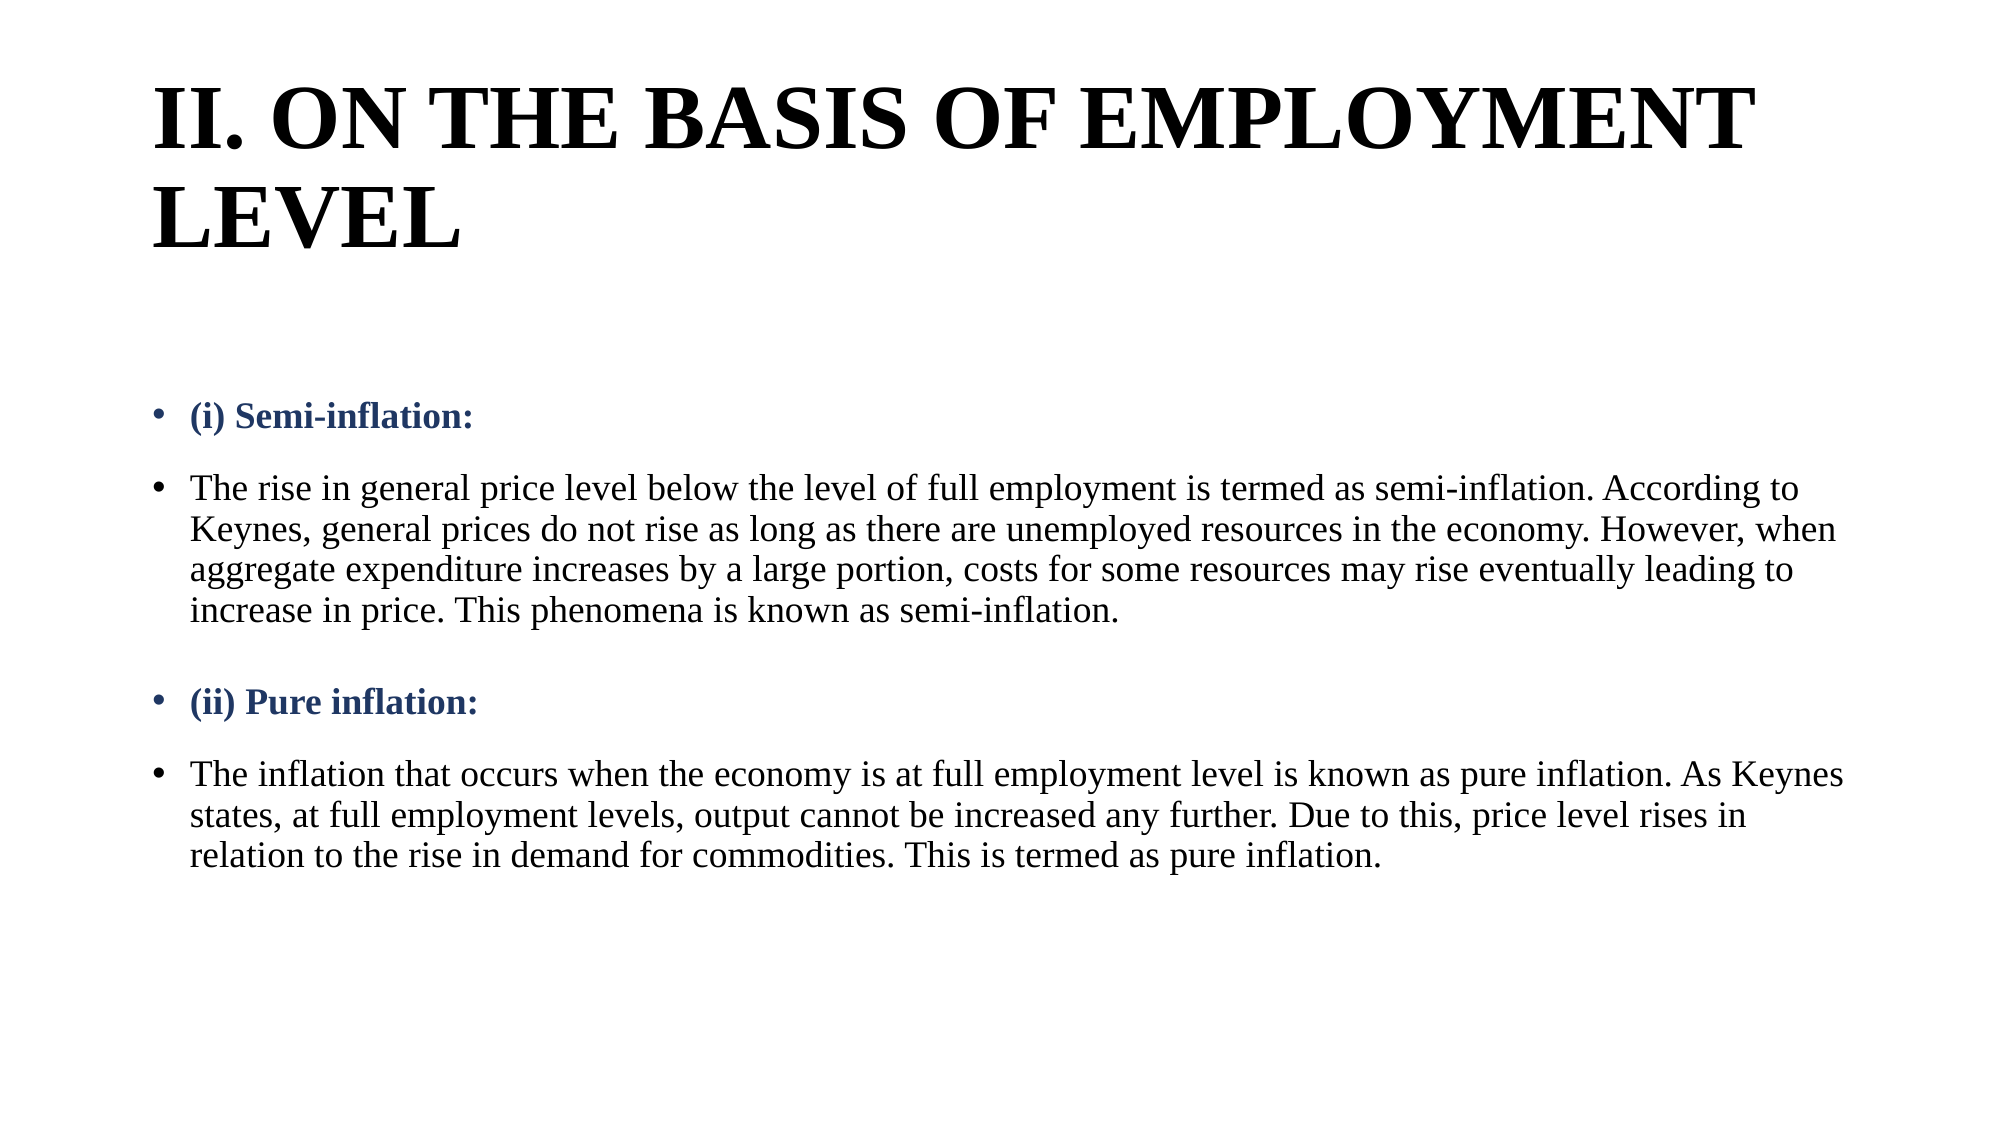

# II. ON THE BASIS OF EMPLOYMENT LEVEL

(i) Semi-inflation:
The rise in general price level below the level of full employment is termed as semi-inflation. According to Keynes, general prices do not rise as long as there are unemployed resources in the economy. However, when aggregate expenditure increases by a large portion, costs for some resources may rise eventually leading to increase in price. This phenomena is known as semi-inflation.
(ii) Pure inflation:
The inflation that occurs when the economy is at full employment level is known as pure inflation. As Keynes states, at full employment levels, output cannot be increased any further. Due to this, price level rises in relation to the rise in demand for commodities. This is termed as pure inflation.